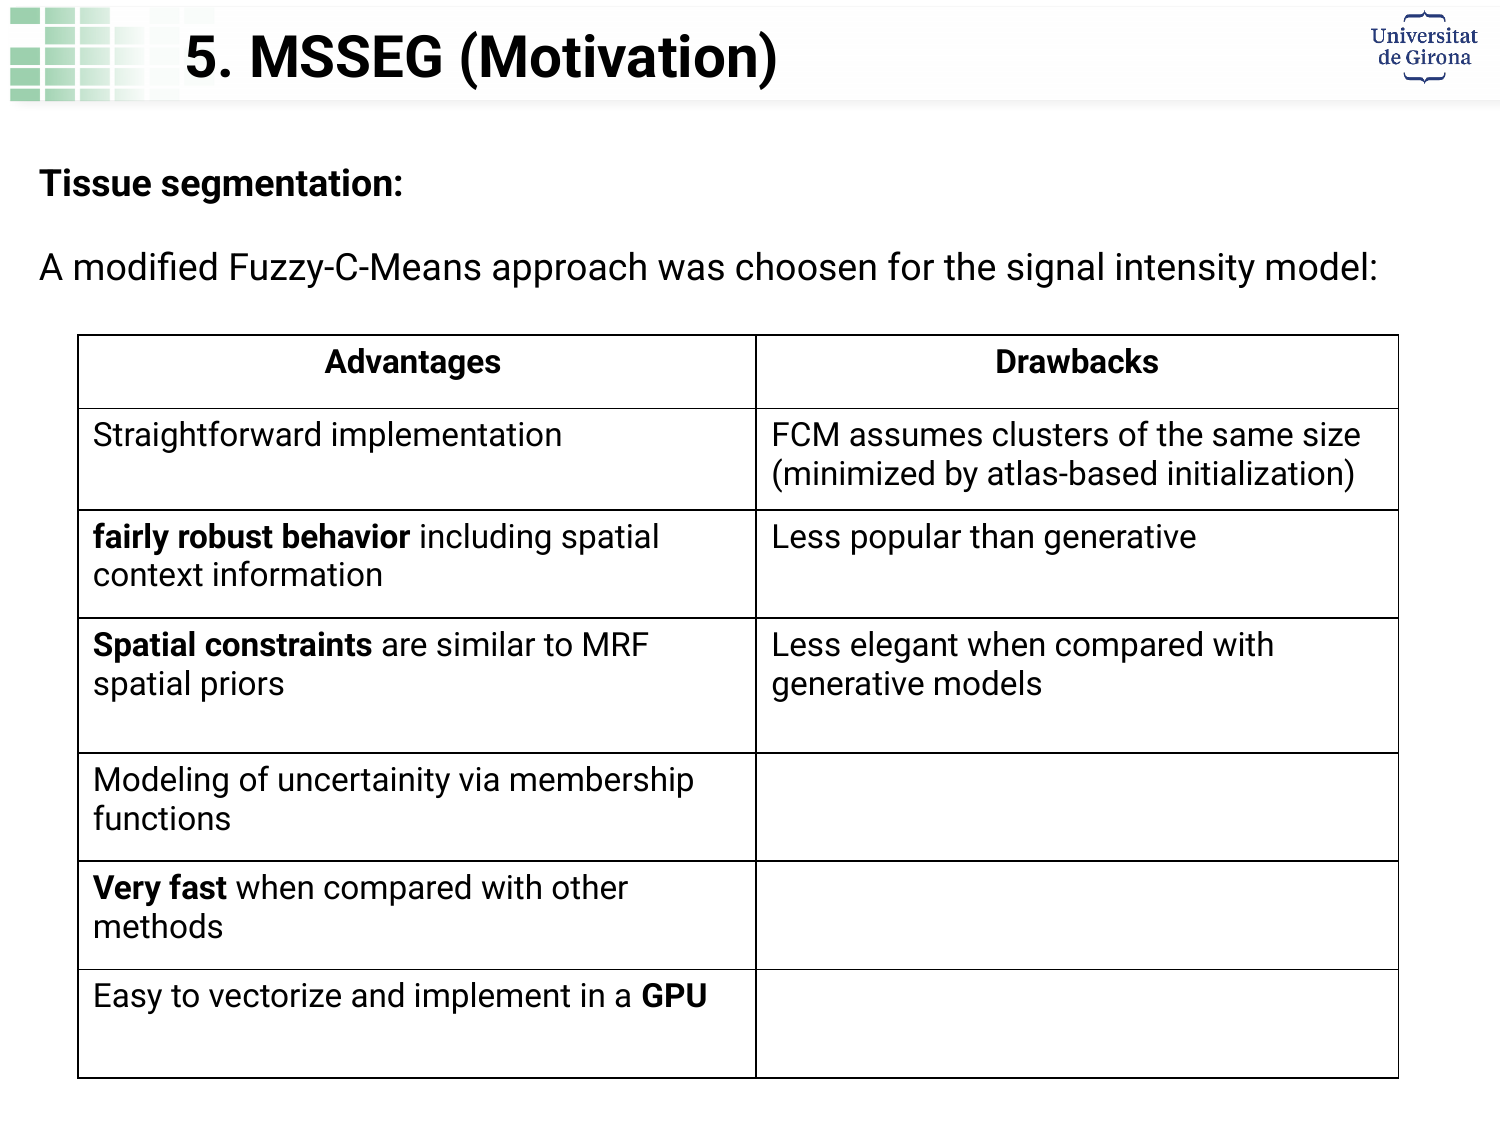

5. MSSEG (Motivation)
Tissue segmentation:
A modified Fuzzy-C-Means approach was choosen for the signal intensity model:
this method provides a straightforward implementation
- fairly robust behavior including spatial context information
- applicability to multichannel data
- the ability to model uncertainty within the data
- FAST when compared to other models --> capability of vectorize in MATLAB --> GPU use
- Similarity with SPM
- These are usually similar to the expectation-maximization algorithm for mixtures of Gaussian distributions via an iterative refinement approach employed by both algorithms
| Advantages | Drawbacks |
| --- | --- |
| Straightforward implementation | FCM assumes clusters of the same size (minimized by atlas-based initialization) |
| fairly robust behavior including spatial context information | Less popular than generative |
| Spatial constraints are similar to MRF spatial priors | Less elegant when compared with generative models |
| Modeling of uncertainity via membership functions |  |
| Very fast when compared with other methods |  |
| Easy to vectorize and implement in a GPU |  |